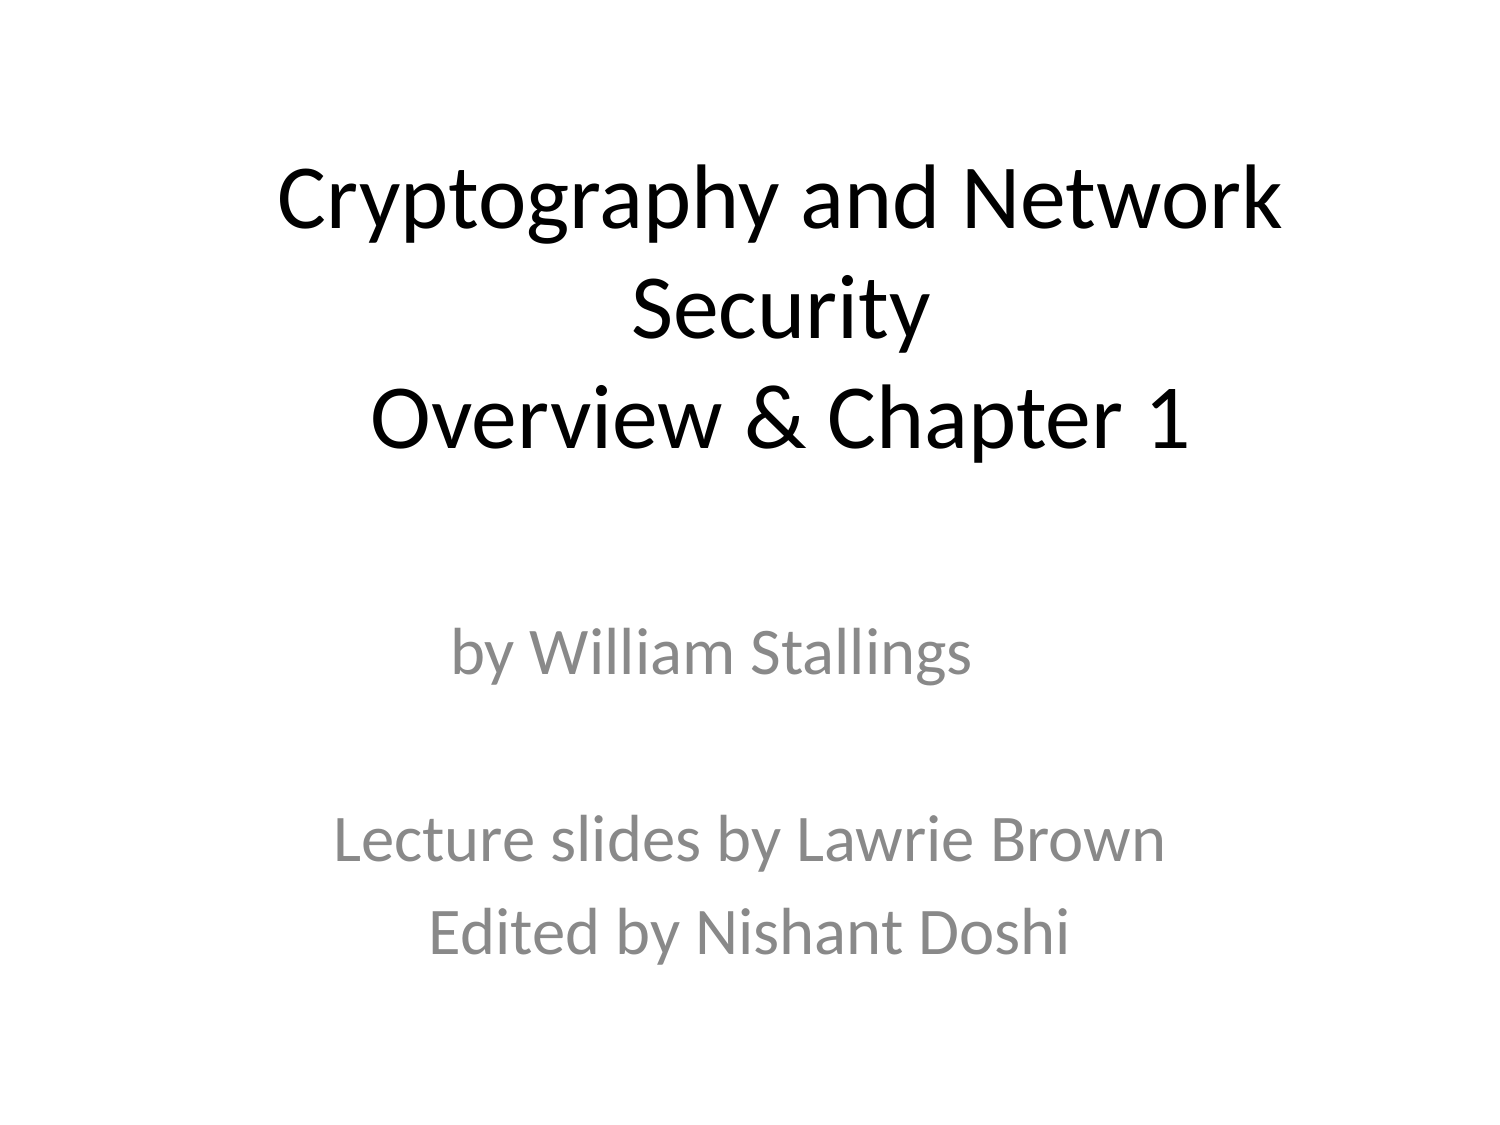

# Cryptography and Network Security Overview & Chapter 1
by William Stallings

Lecture slides by Lawrie Brown
Edited by Nishant Doshi